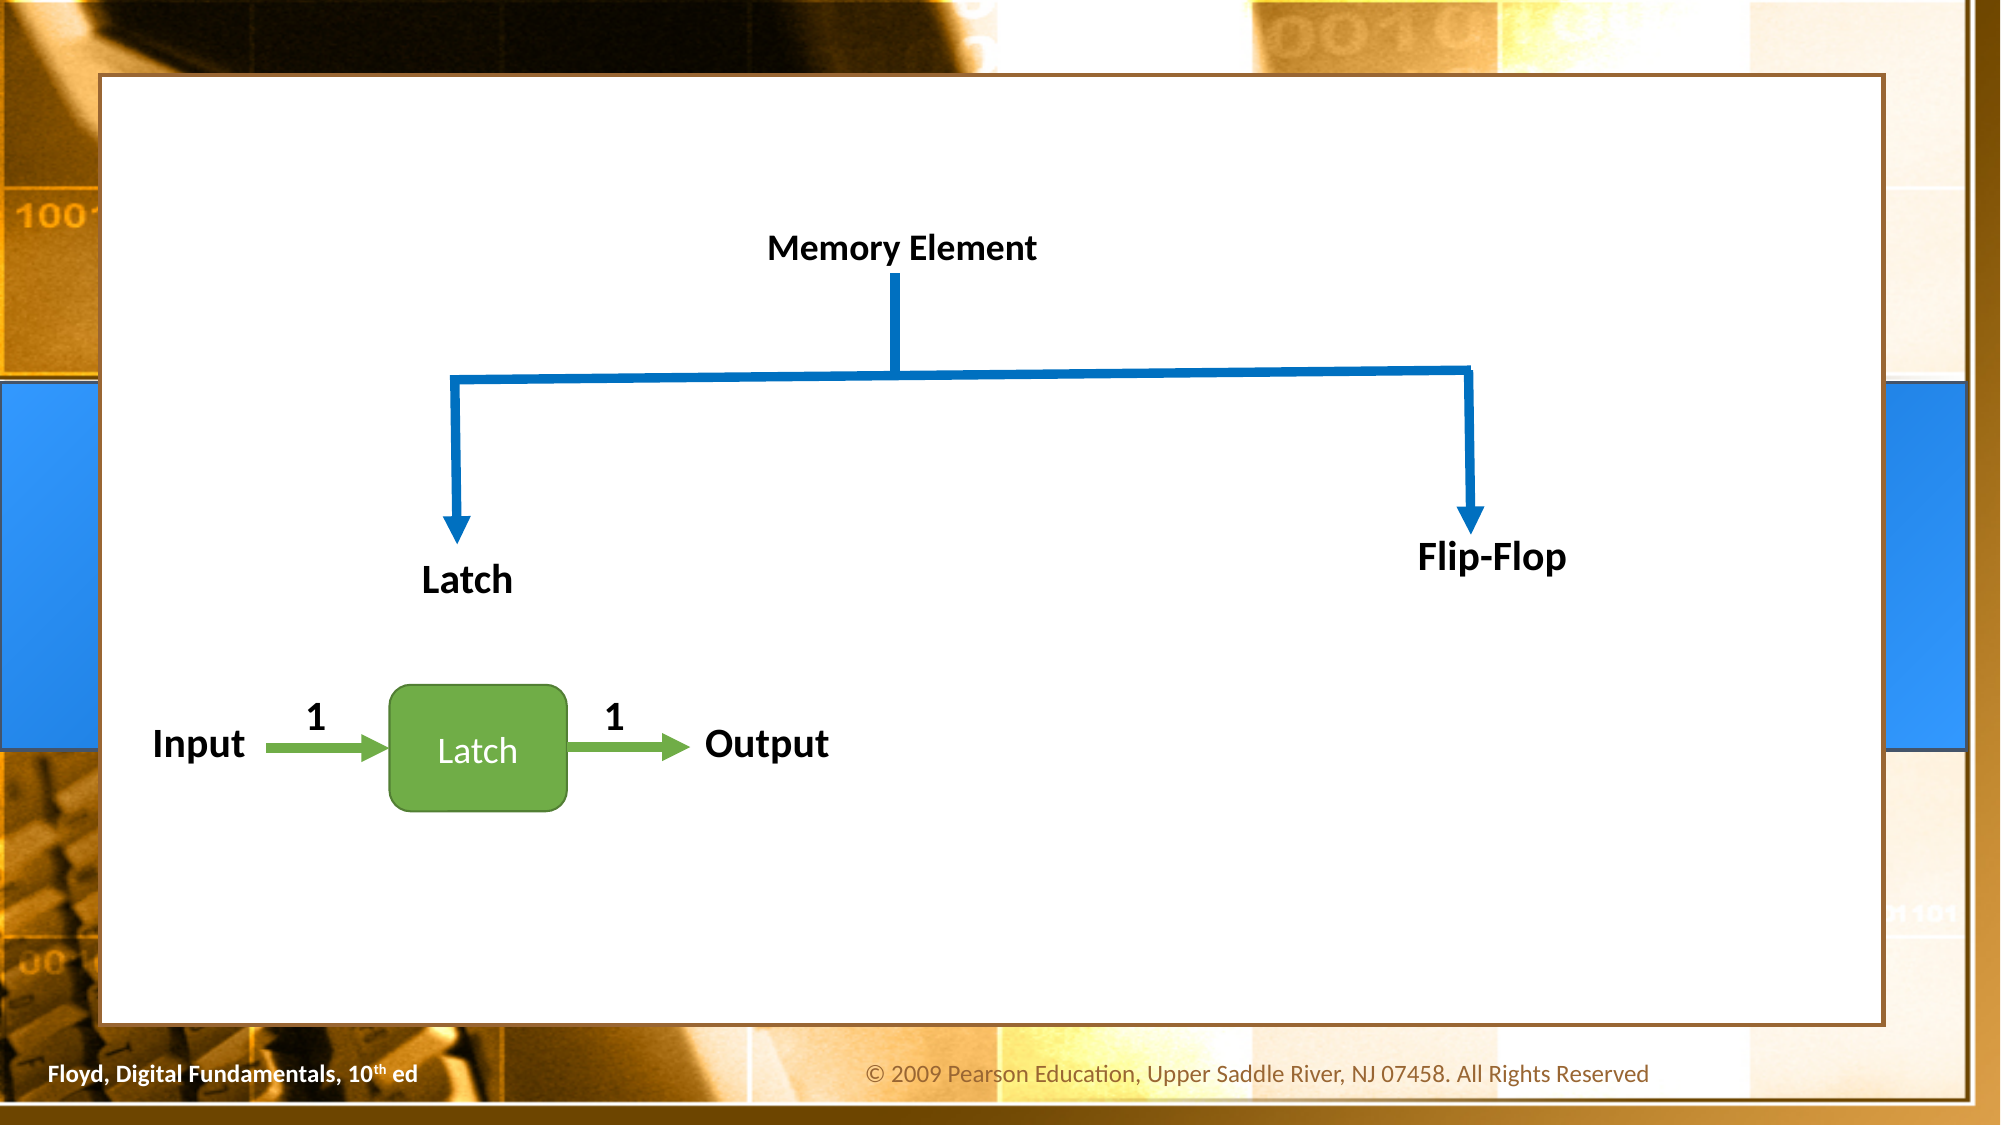

Memory Element
Flip-Flop
Latch
1
1
Latch
Input
Output